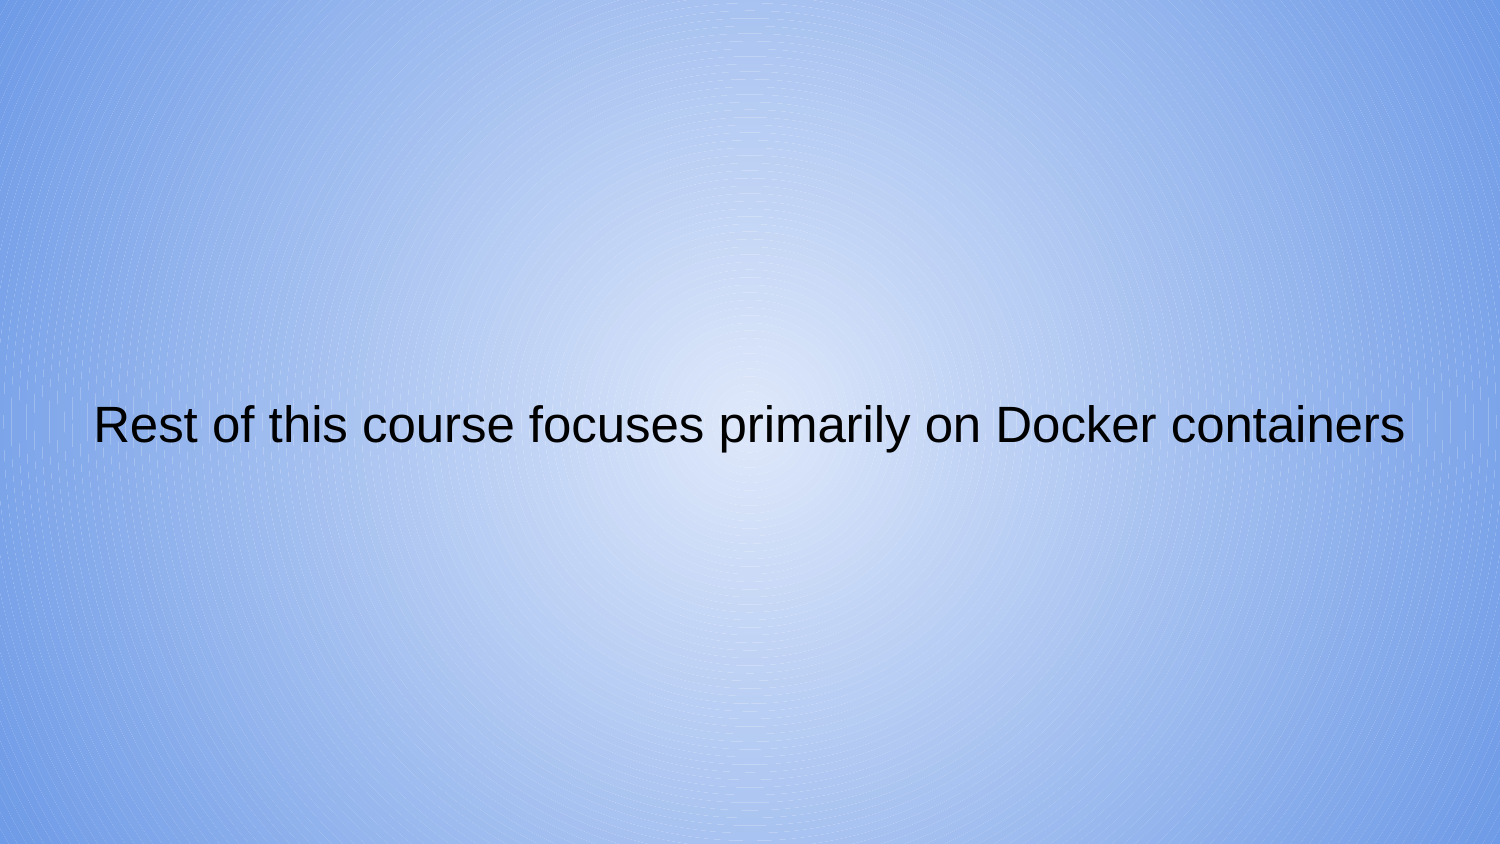

# Rest of this course focuses primarily on Docker containers